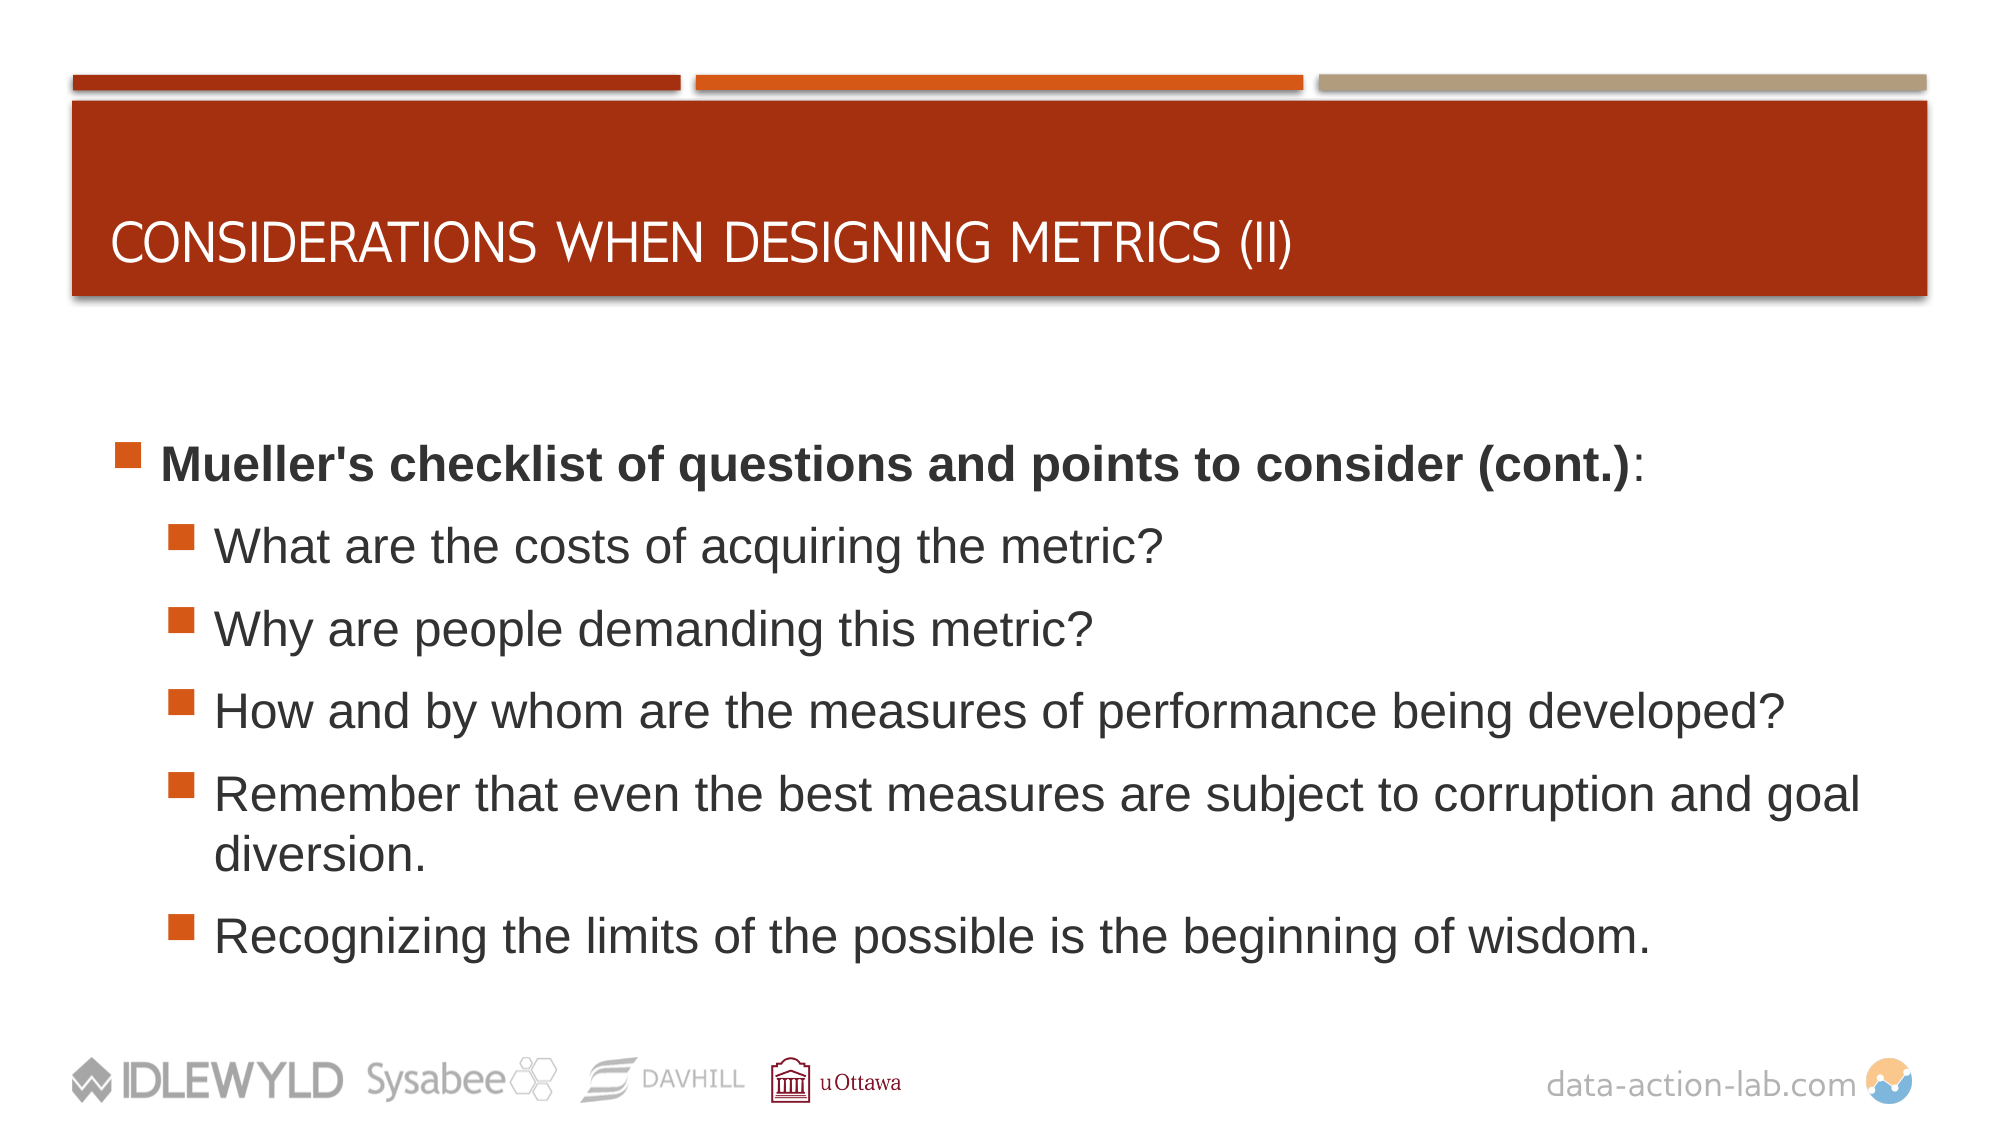

# Considerations when Designing Metrics (II)
Mueller's checklist of questions and points to consider (cont.):
What are the costs of acquiring the metric?
Why are people demanding this metric?
How and by whom are the measures of performance being developed?
Remember that even the best measures are subject to corruption and goal diversion.
Recognizing the limits of the possible is the beginning of wisdom.